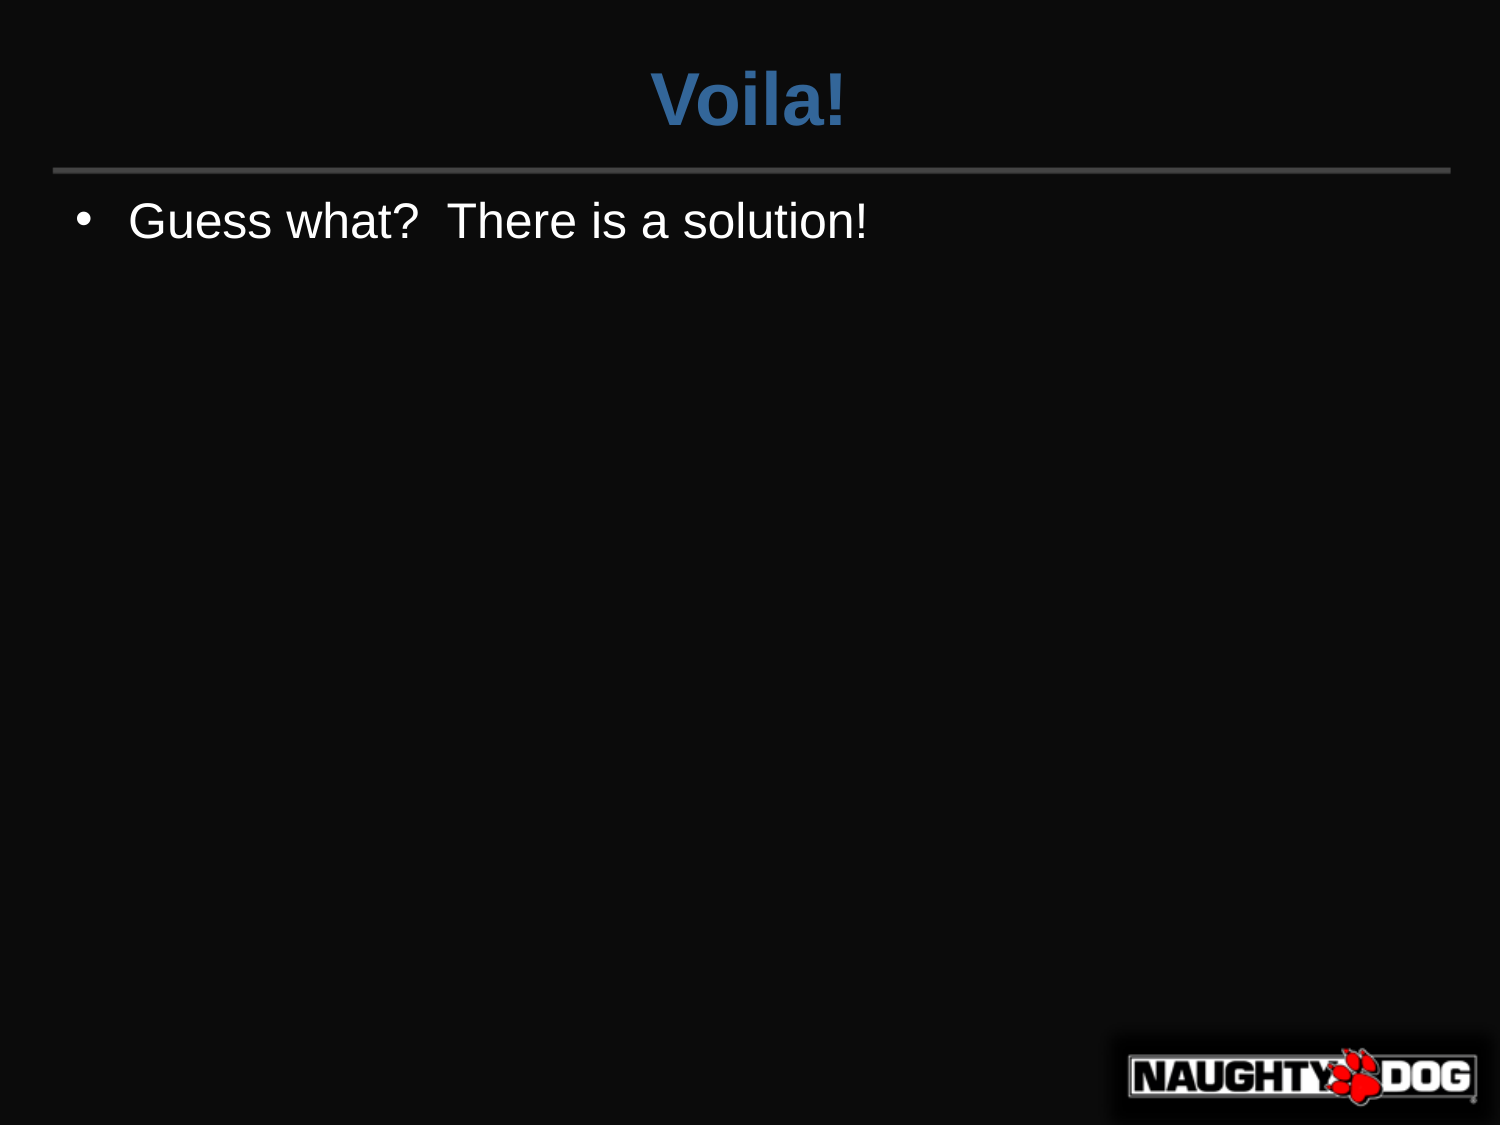

Voila!
Guess what?  There is a solution!